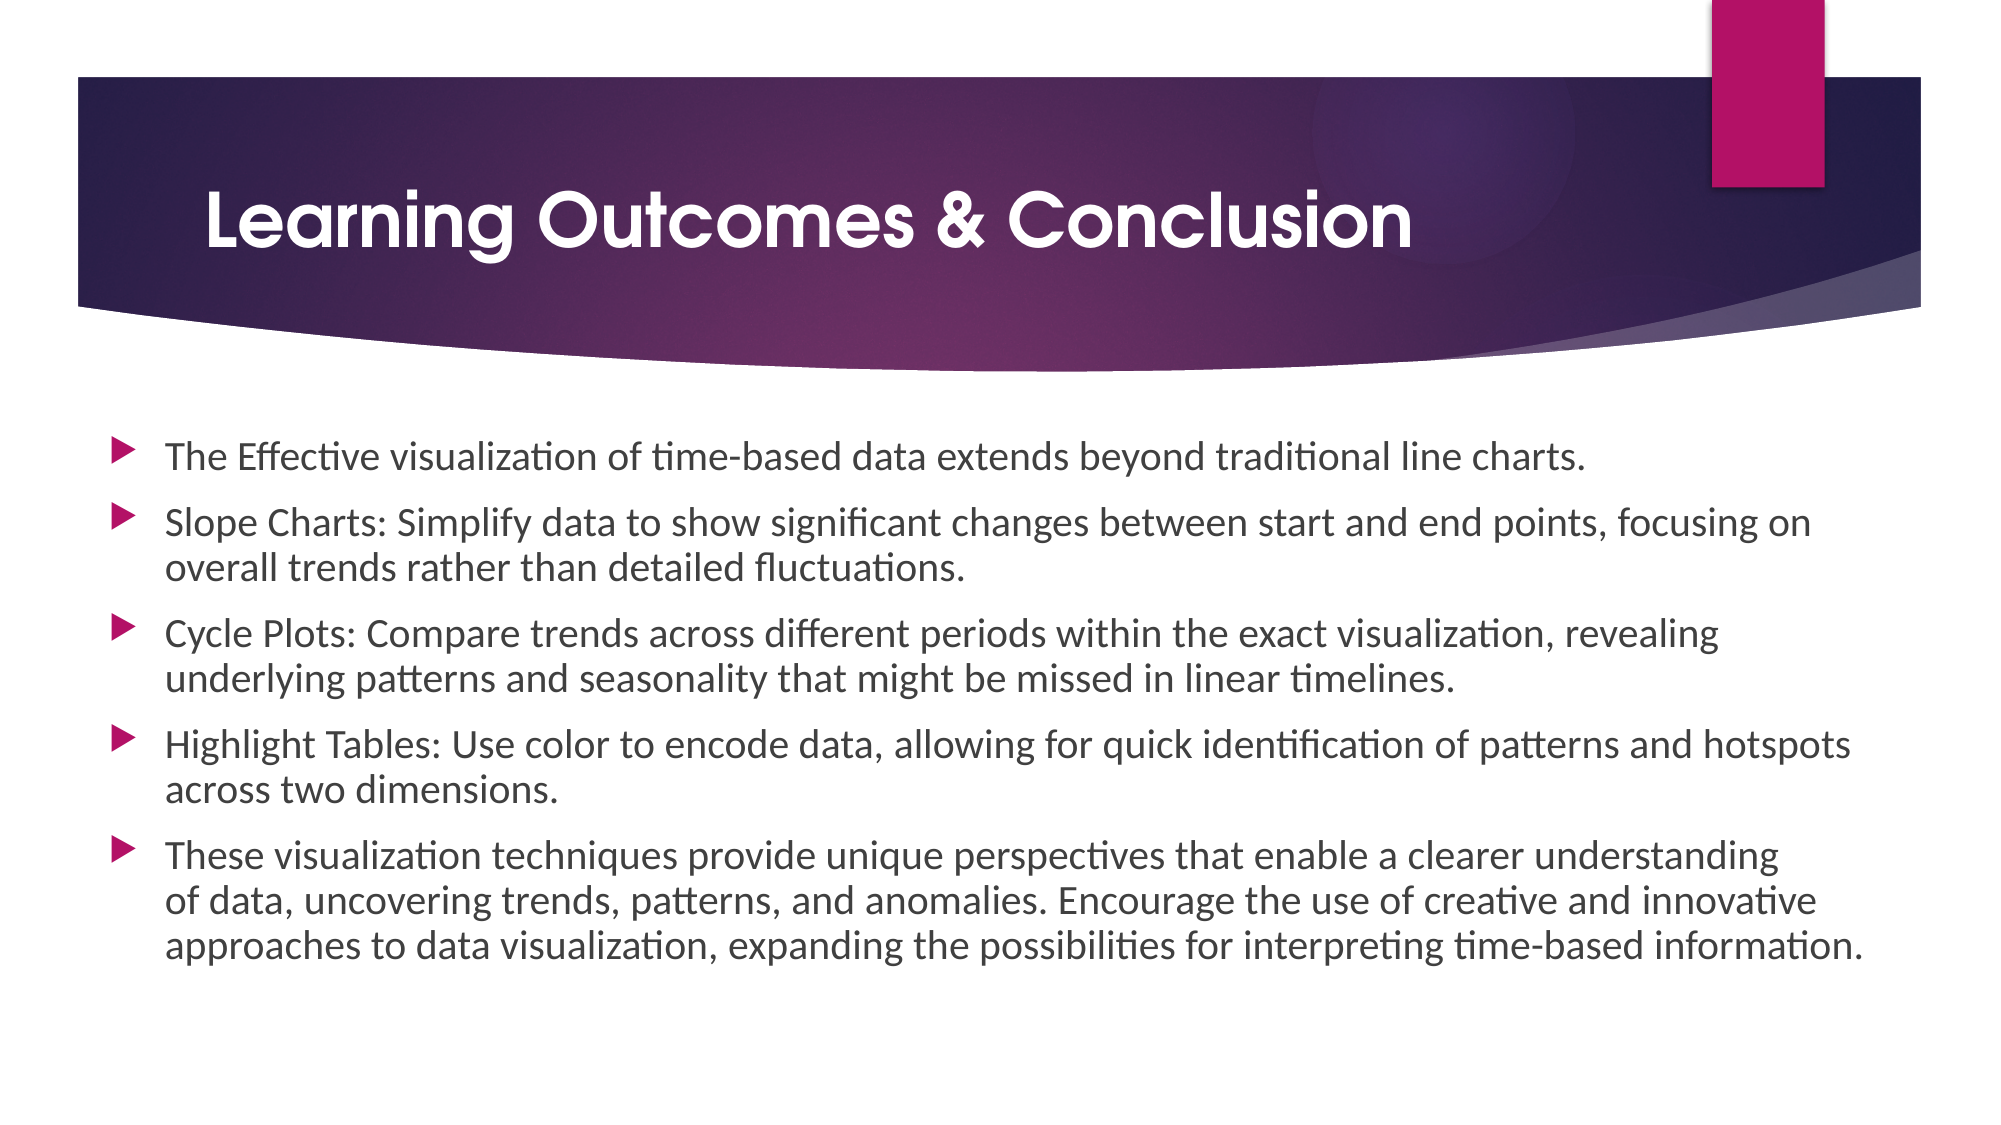

# Learning Outcomes & Conclusion
The Effective visualization of time-based data extends beyond traditional line charts.
Slope Charts: Simplify data to show significant changes between start and end points, focusing on overall trends rather than detailed fluctuations.
Cycle Plots: Compare trends across different periods within the exact visualization, revealing underlying patterns and seasonality that might be missed in linear timelines.
Highlight Tables: Use color to encode data, allowing for quick identification of patterns and hotspots across two dimensions.
These visualization techniques provide unique perspectives that enable a clearer understanding of data, uncovering trends, patterns, and anomalies. Encourage the use of creative and innovative approaches to data visualization, expanding the possibilities for interpreting time-based information.